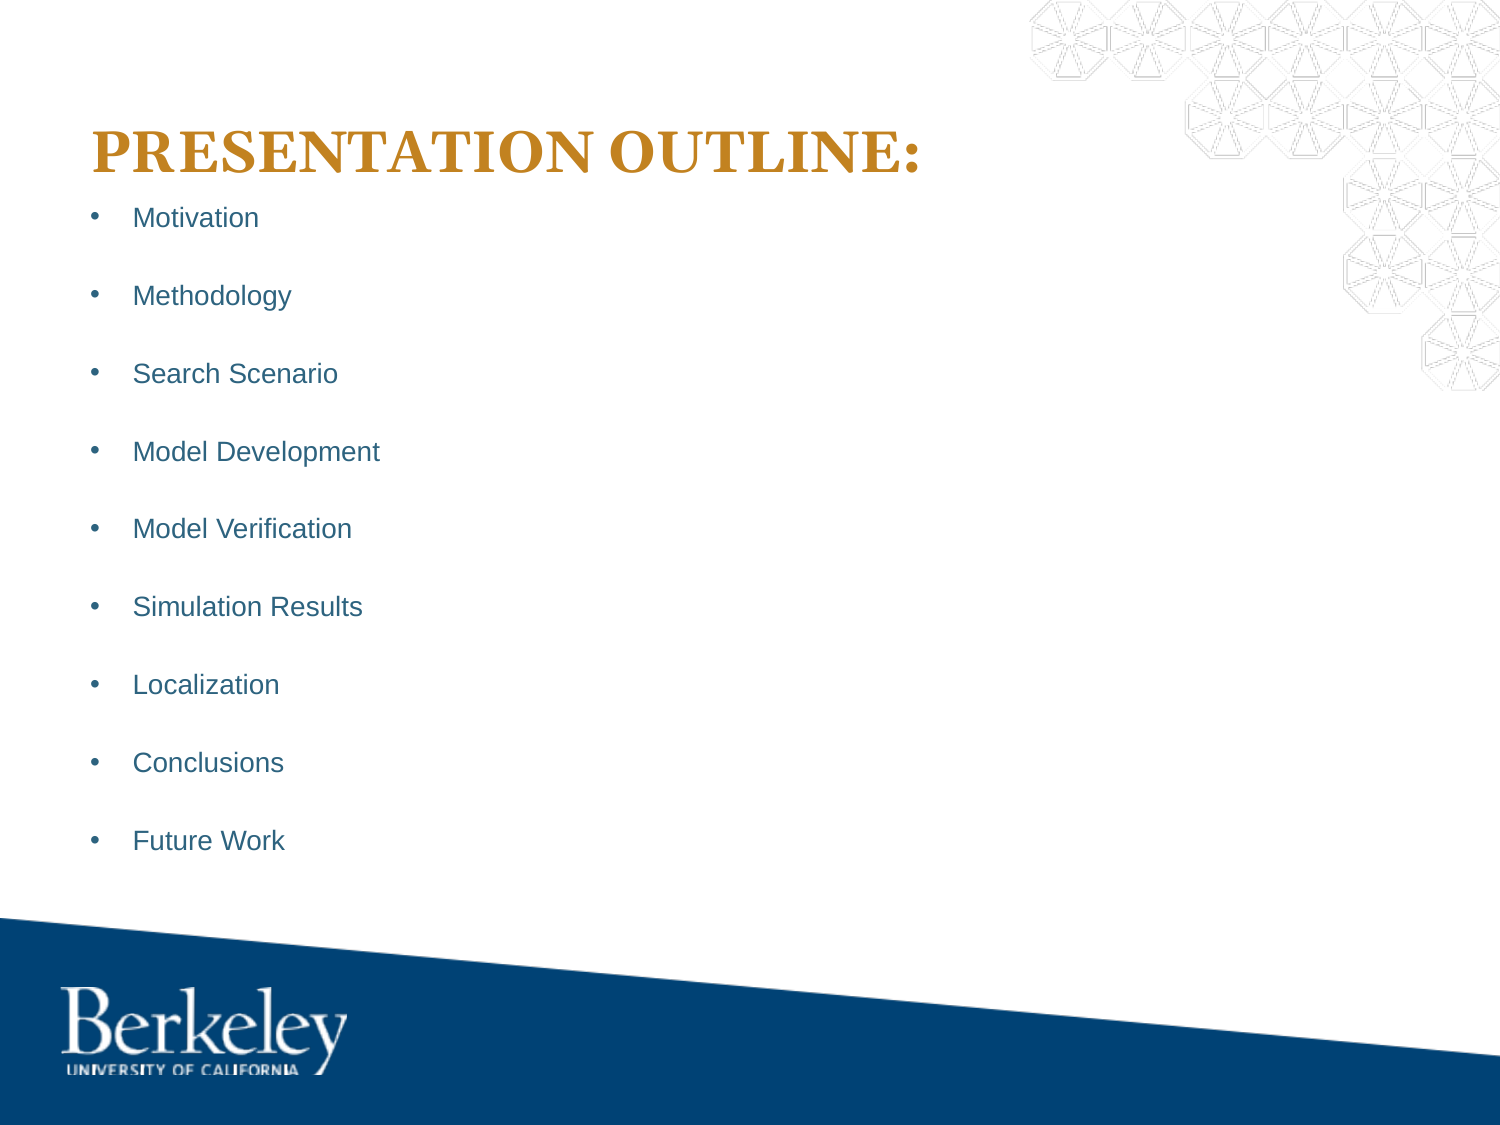

# PRESENTATION OUTLINE:
Motivation

Methodology

Search Scenario

Model Development

Model Verification

Simulation Results

Localization

Conclusions

Future Work